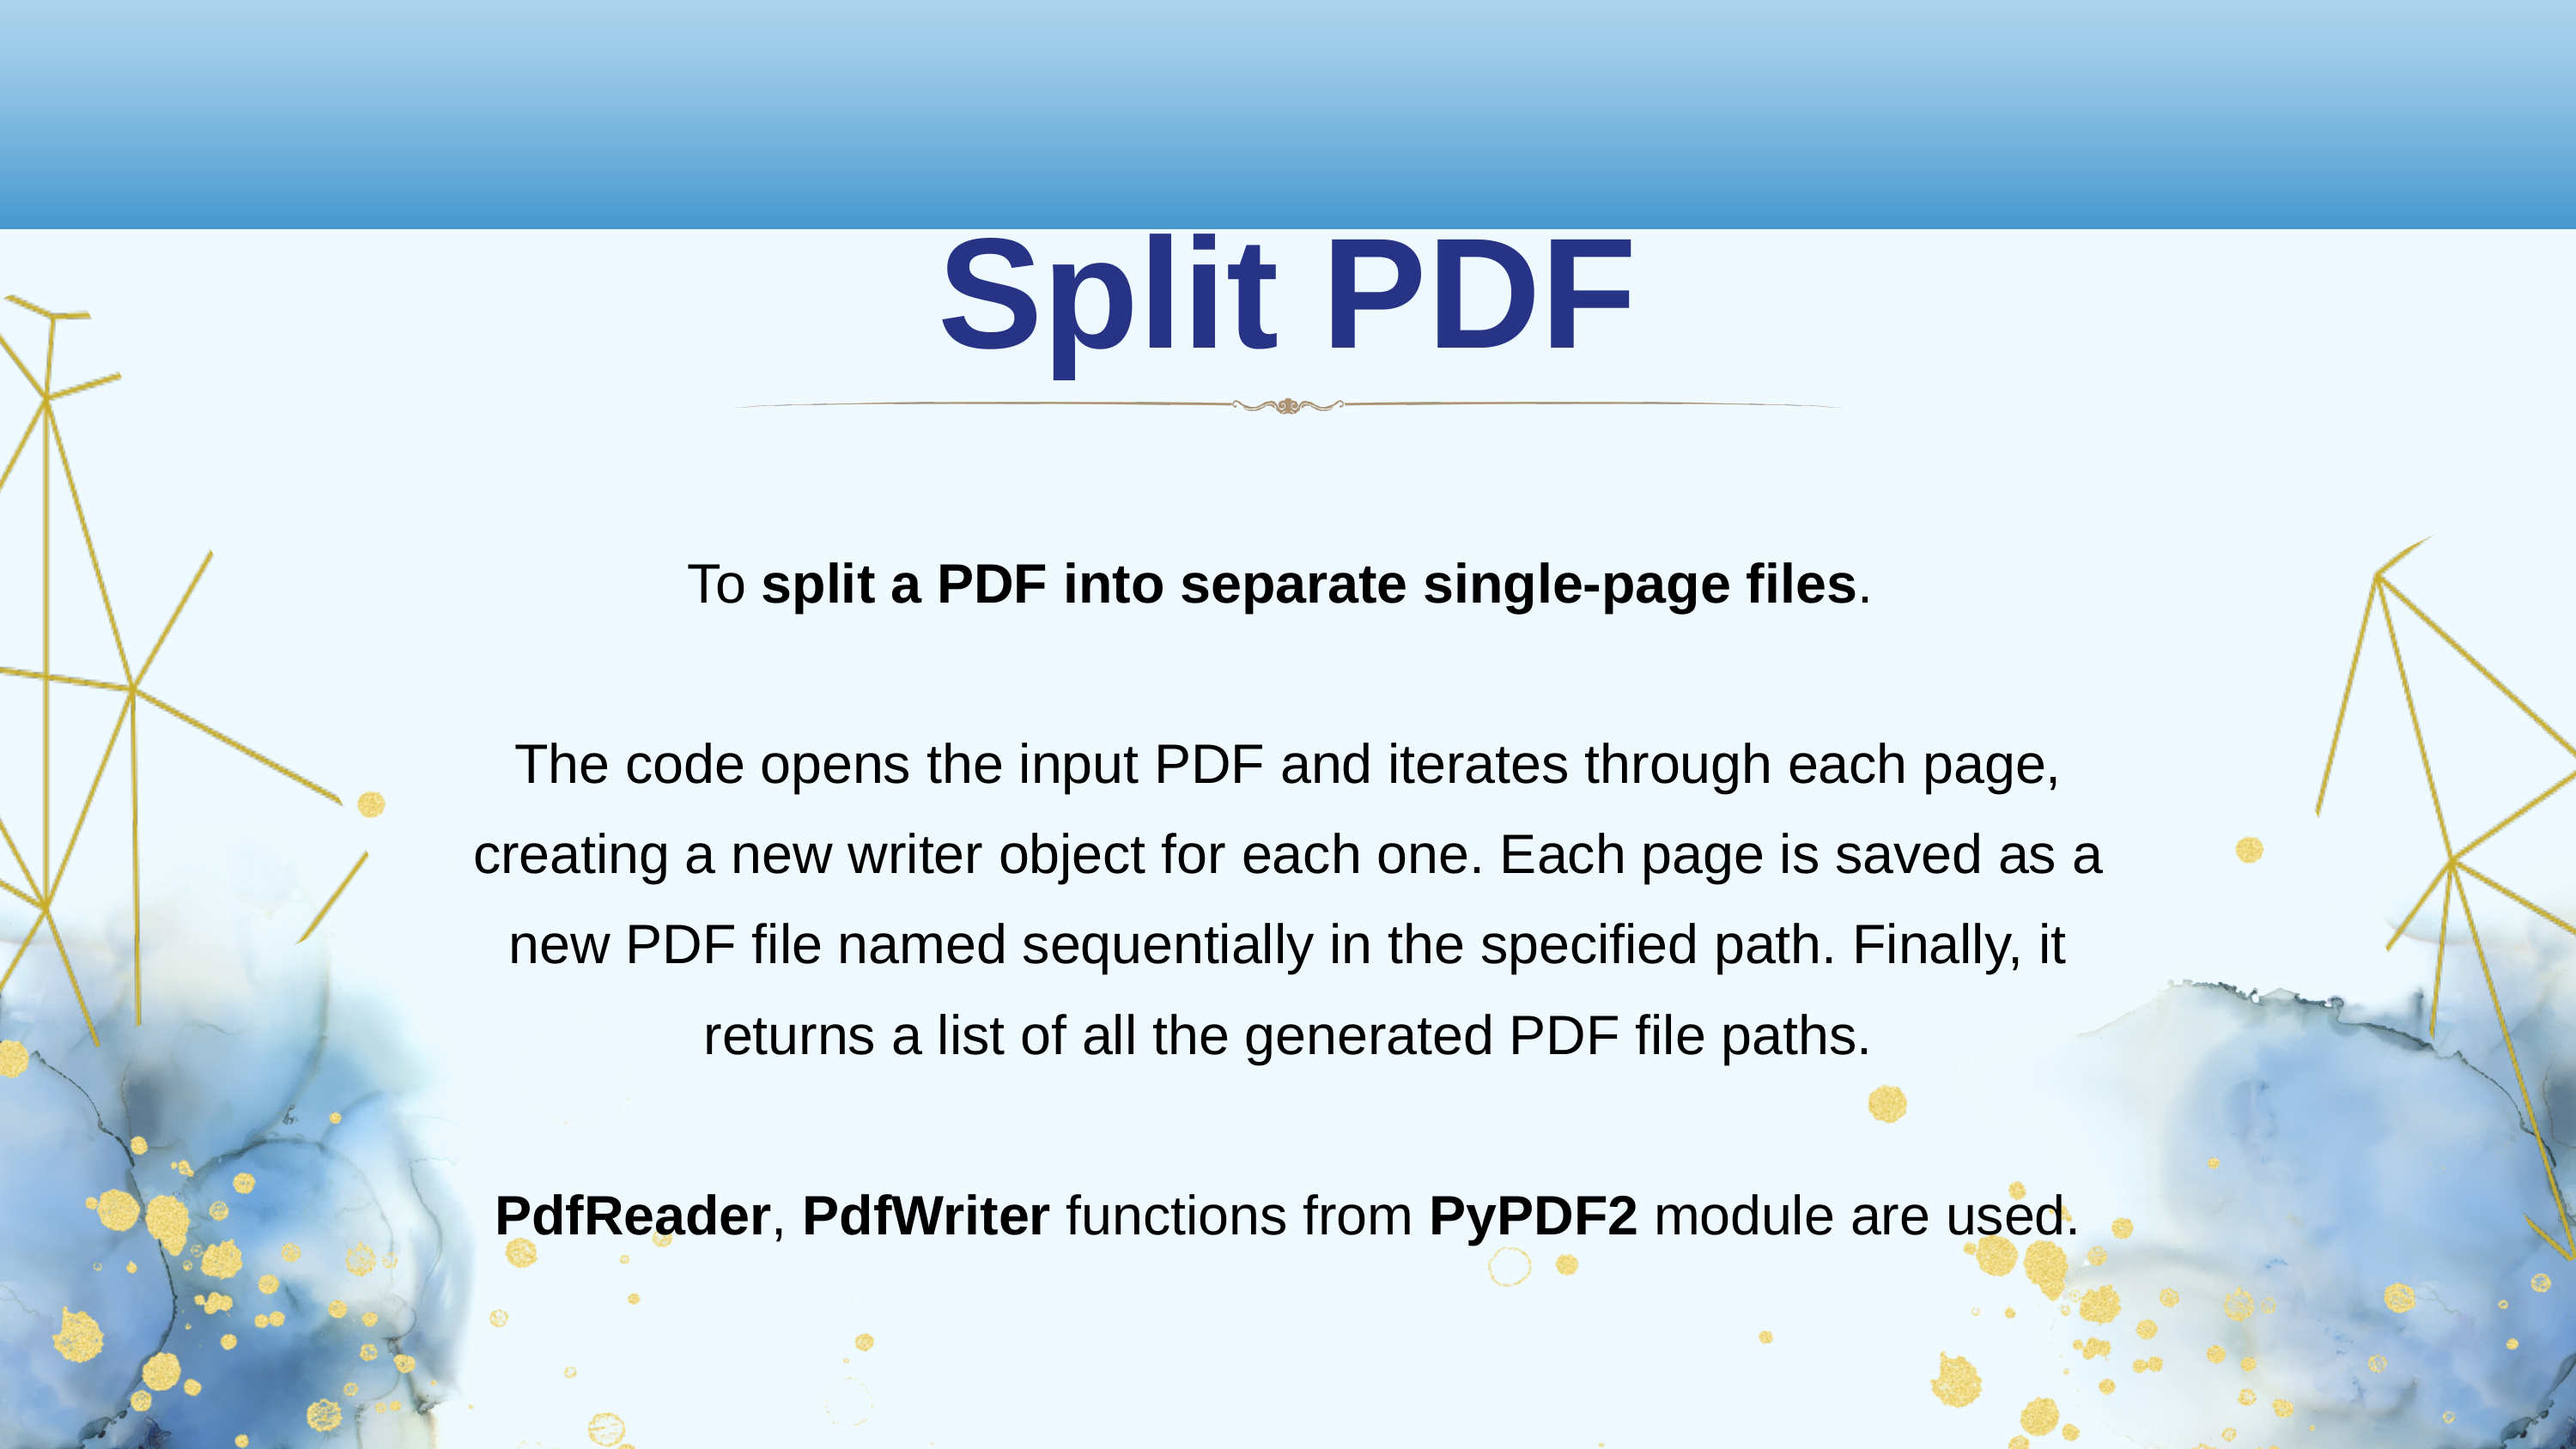

Split PDF

To split a PDF into separate single-page files.

The code opens the input PDF and iterates through each page, creating a new writer object for each one. Each page is saved as a new PDF file named sequentially in the specified path. Finally, it returns a list of all the generated PDF file paths.

PdfReader, PdfWriter functions from PyPDF2 module are used.